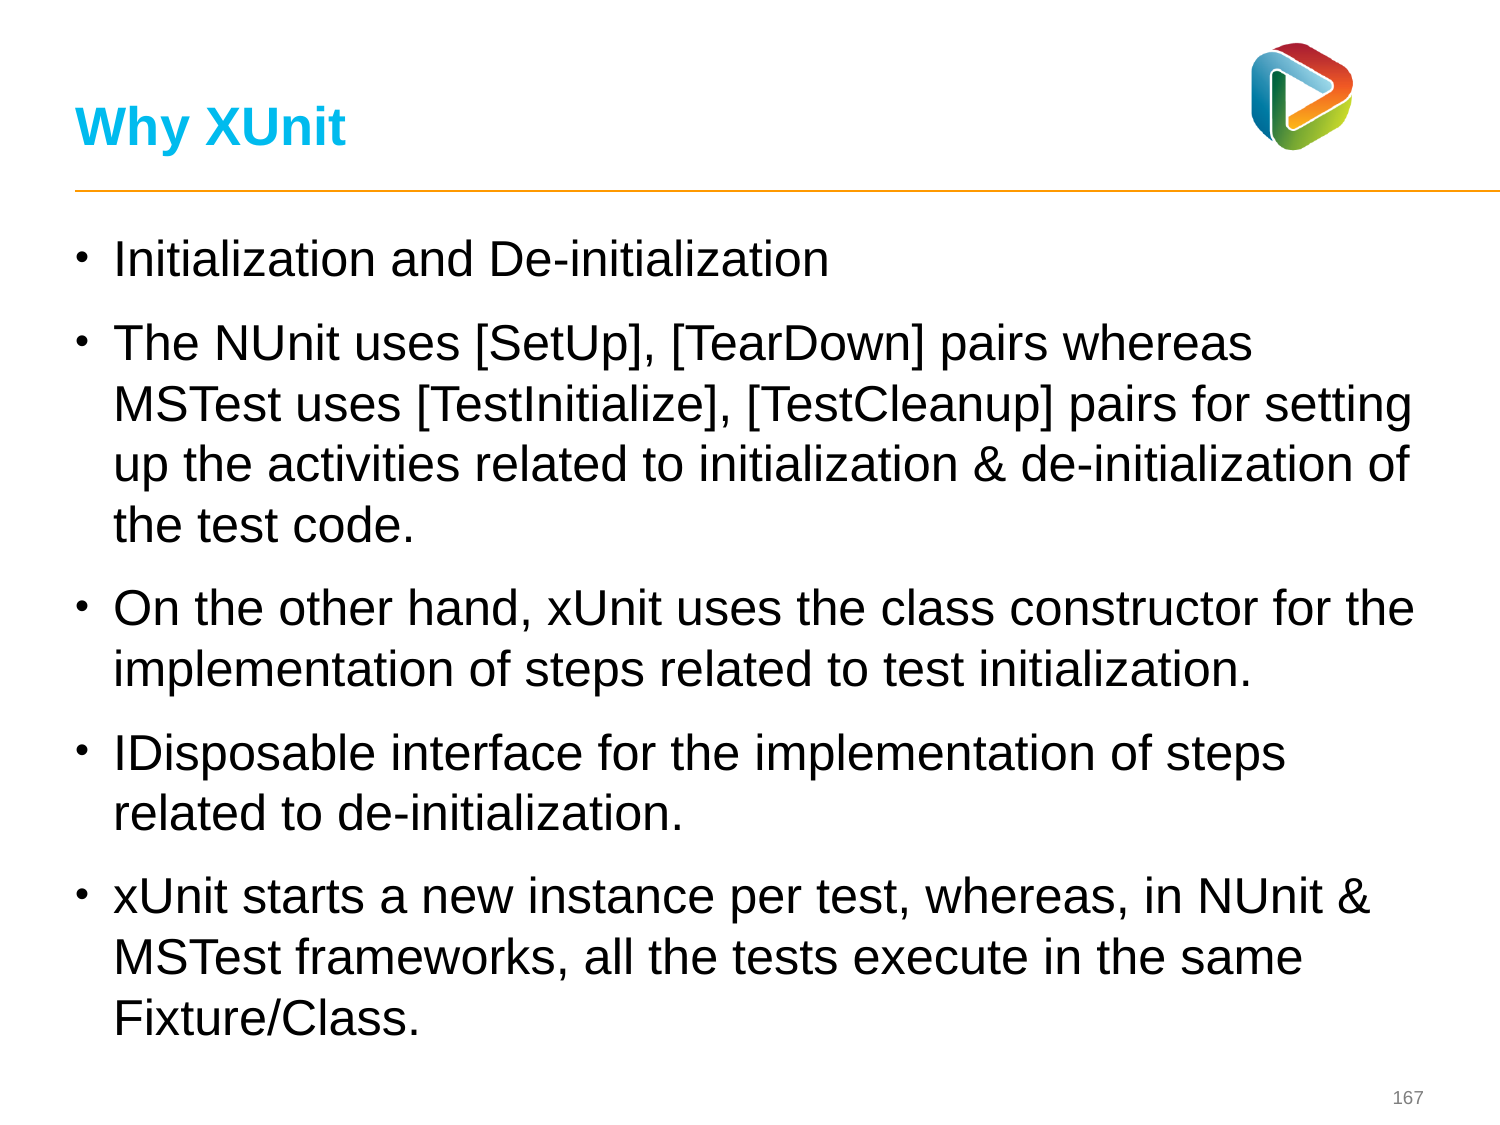

# Why XUnit
Initialization and De-initialization
The NUnit uses [SetUp], [TearDown] pairs whereas MSTest uses [TestInitialize], [TestCleanup] pairs for setting up the activities related to initialization & de-initialization of the test code.
On the other hand, xUnit uses the class constructor for the implementation of steps related to test initialization.
IDisposable interface for the implementation of steps related to de-initialization.
xUnit starts a new instance per test, whereas, in NUnit & MSTest frameworks, all the tests execute in the same Fixture/Class.